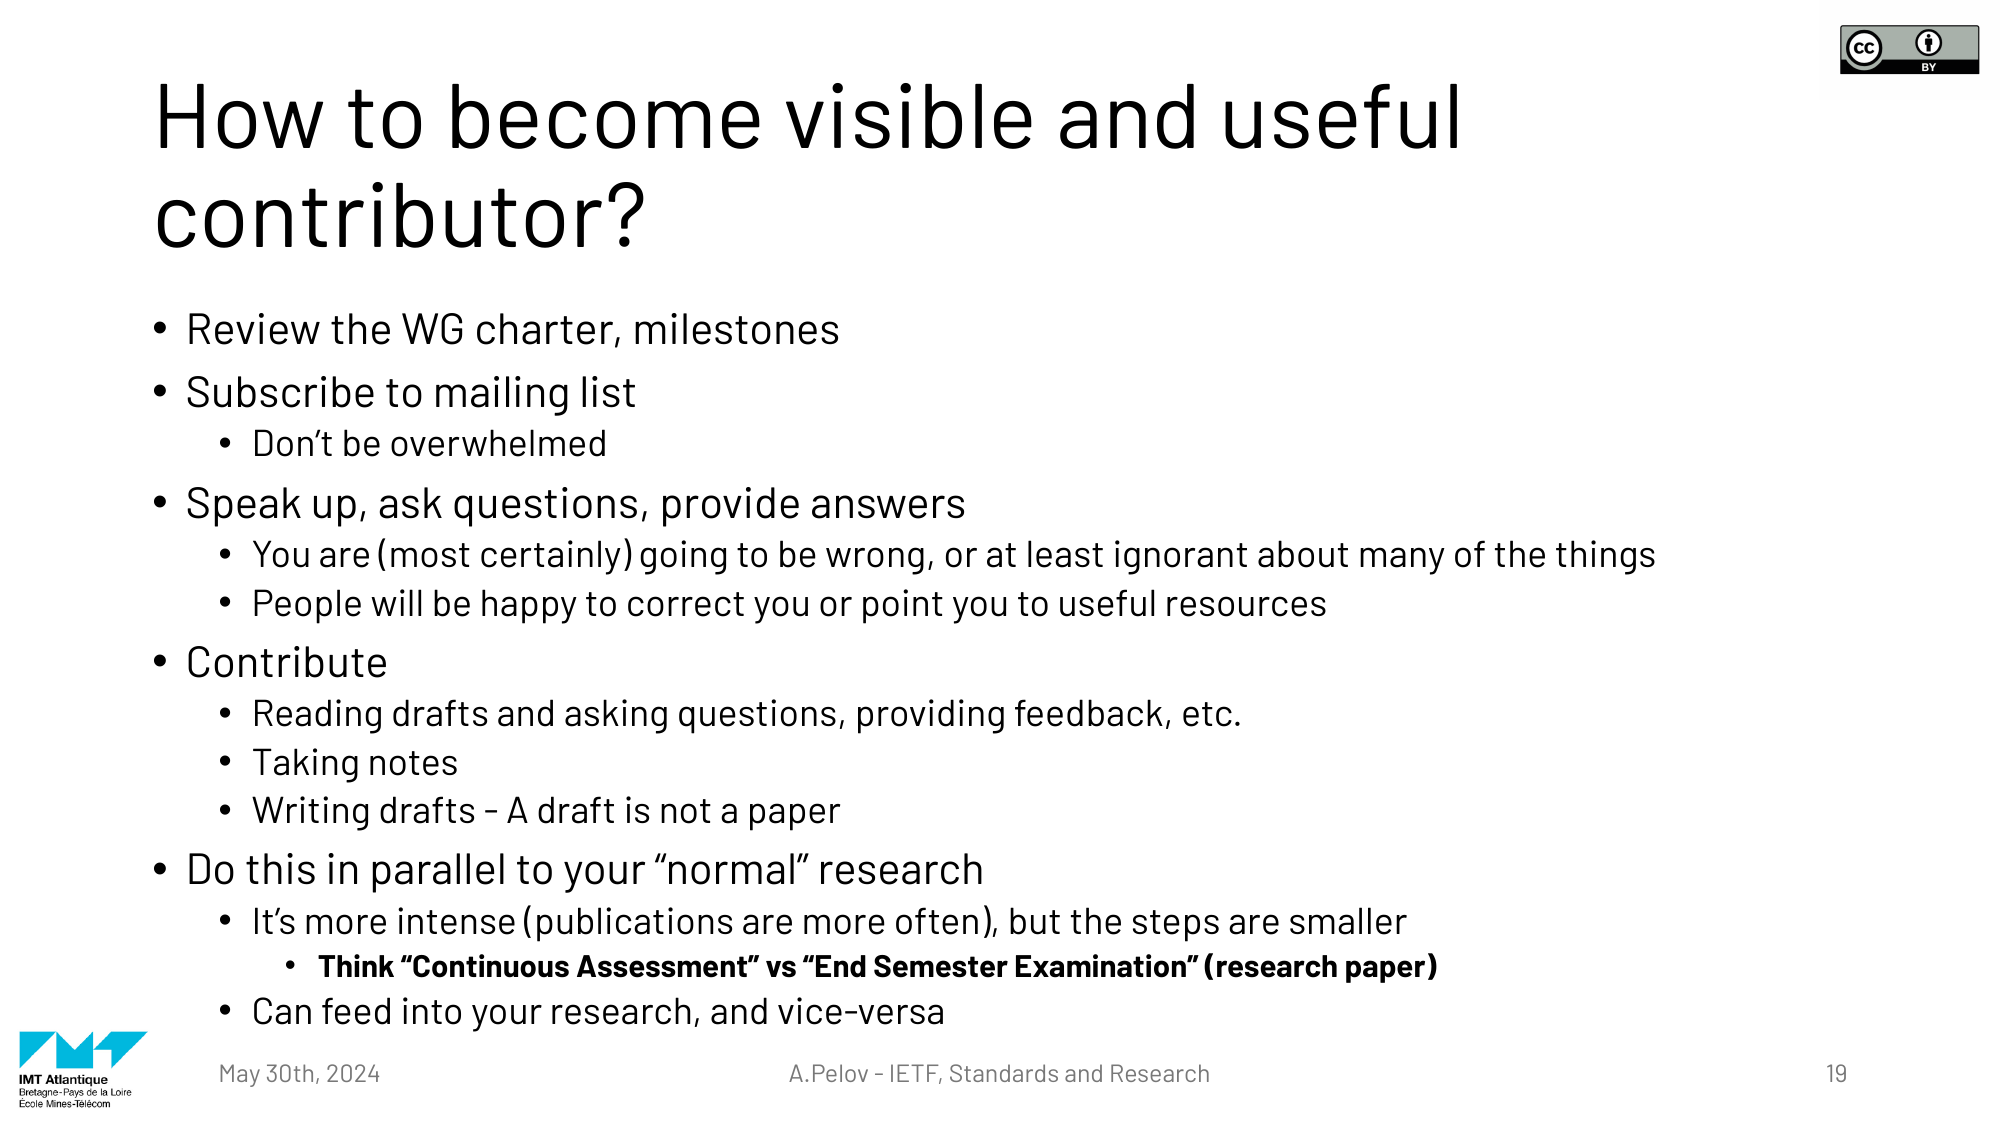

# How to become visible and useful contributor?
Review the WG charter, milestones
Subscribe to mailing list
Don’t be overwhelmed
Speak up, ask questions, provide answers
You are (most certainly) going to be wrong, or at least ignorant about many of the things
People will be happy to correct you or point you to useful resources
Contribute
Reading drafts and asking questions, providing feedback, etc.
Taking notes
Writing drafts - A draft is not a paper
Do this in parallel to your “normal” research
It’s more intense (publications are more often), but the steps are smaller
Think “Continuous Assessment” vs “End Semester Examination” (research paper)
Can feed into your research, and vice-versa
A.Pelov - IETF, Standards and Research
19
May 30th, 2024